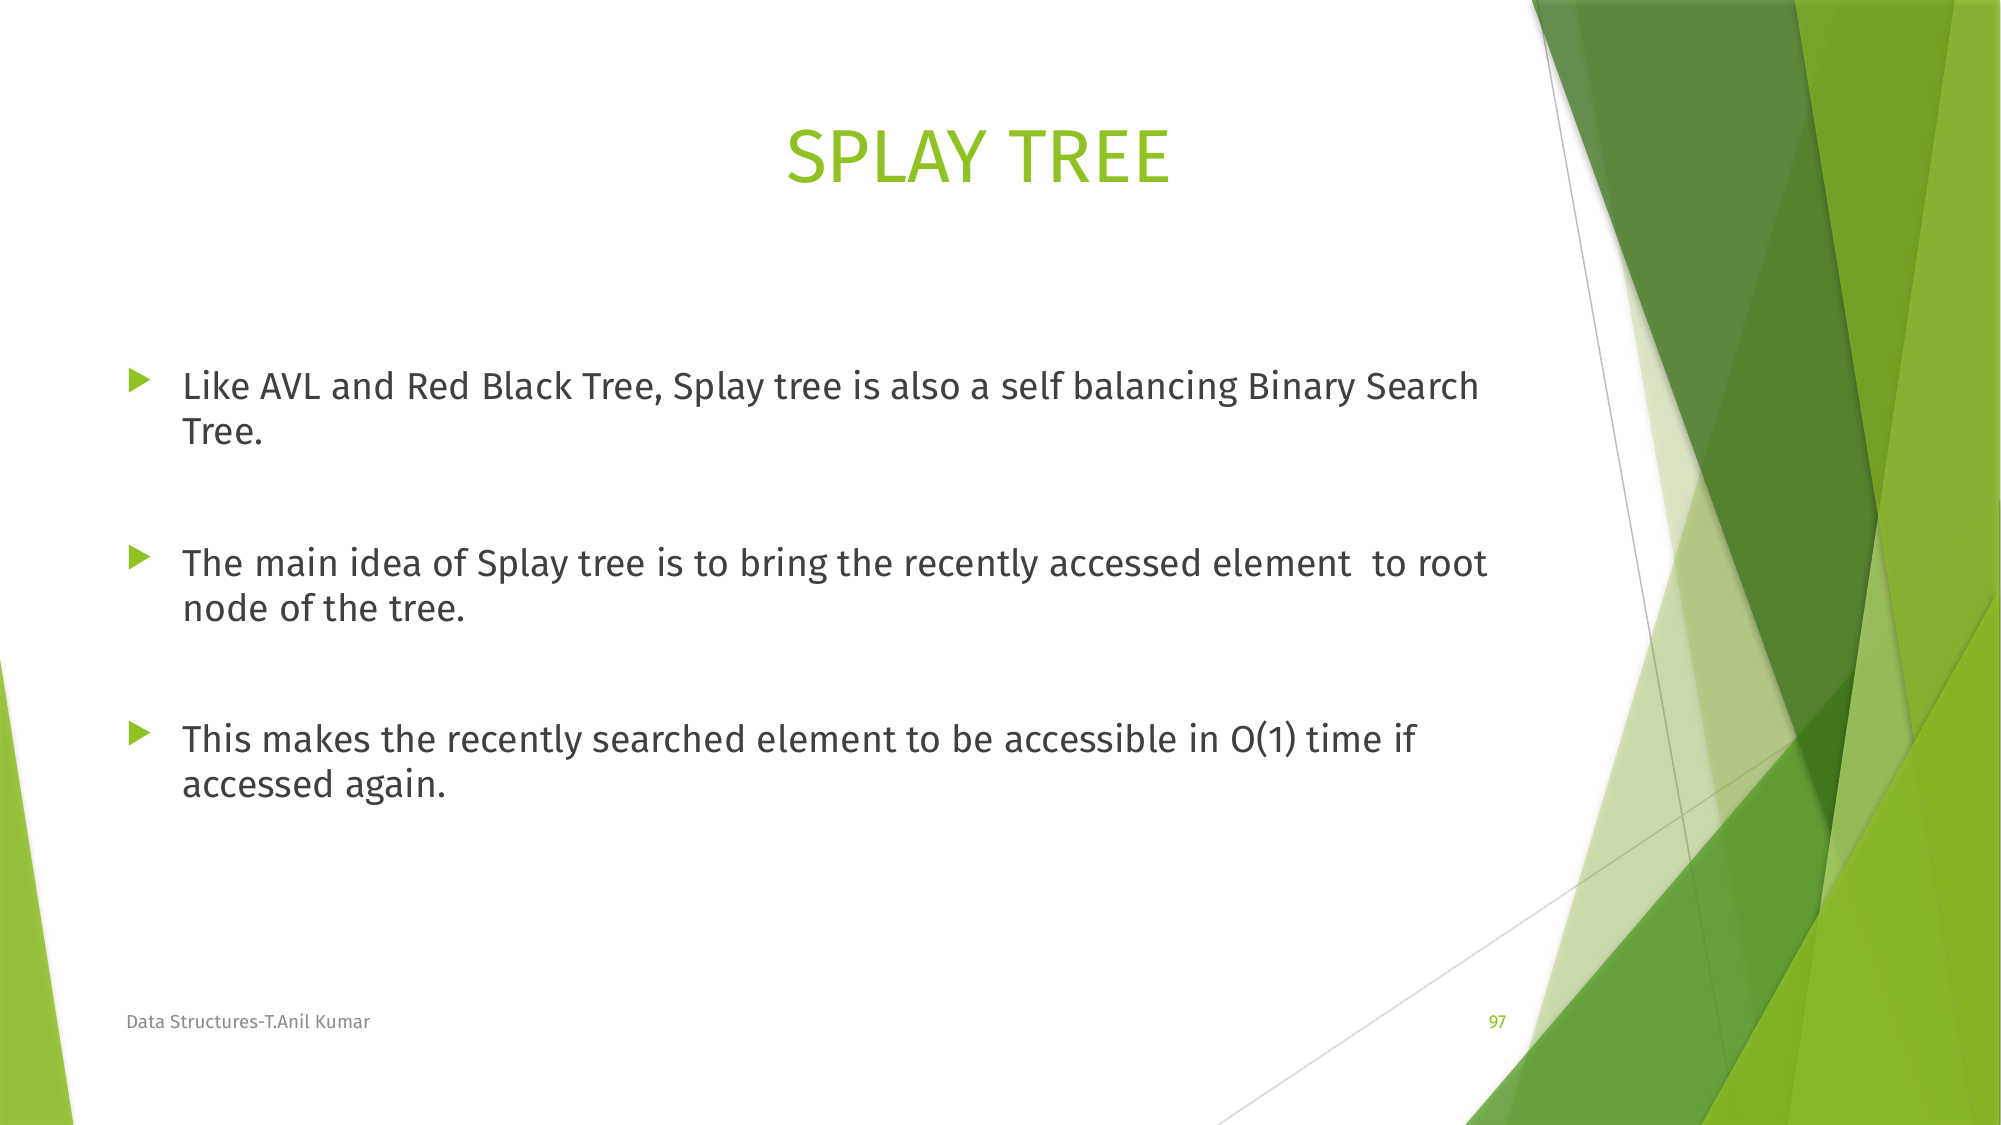

# SPLAY TREE
Like AVL and Red Black Tree, Splay tree is also a self balancing Binary Search Tree.

The main idea of Splay tree is to bring the recently accessed element  to root node of the tree.

This makes the recently searched element to be accessible in O(1) time if accessed again.
Data Structures-T.Anil Kumar
97